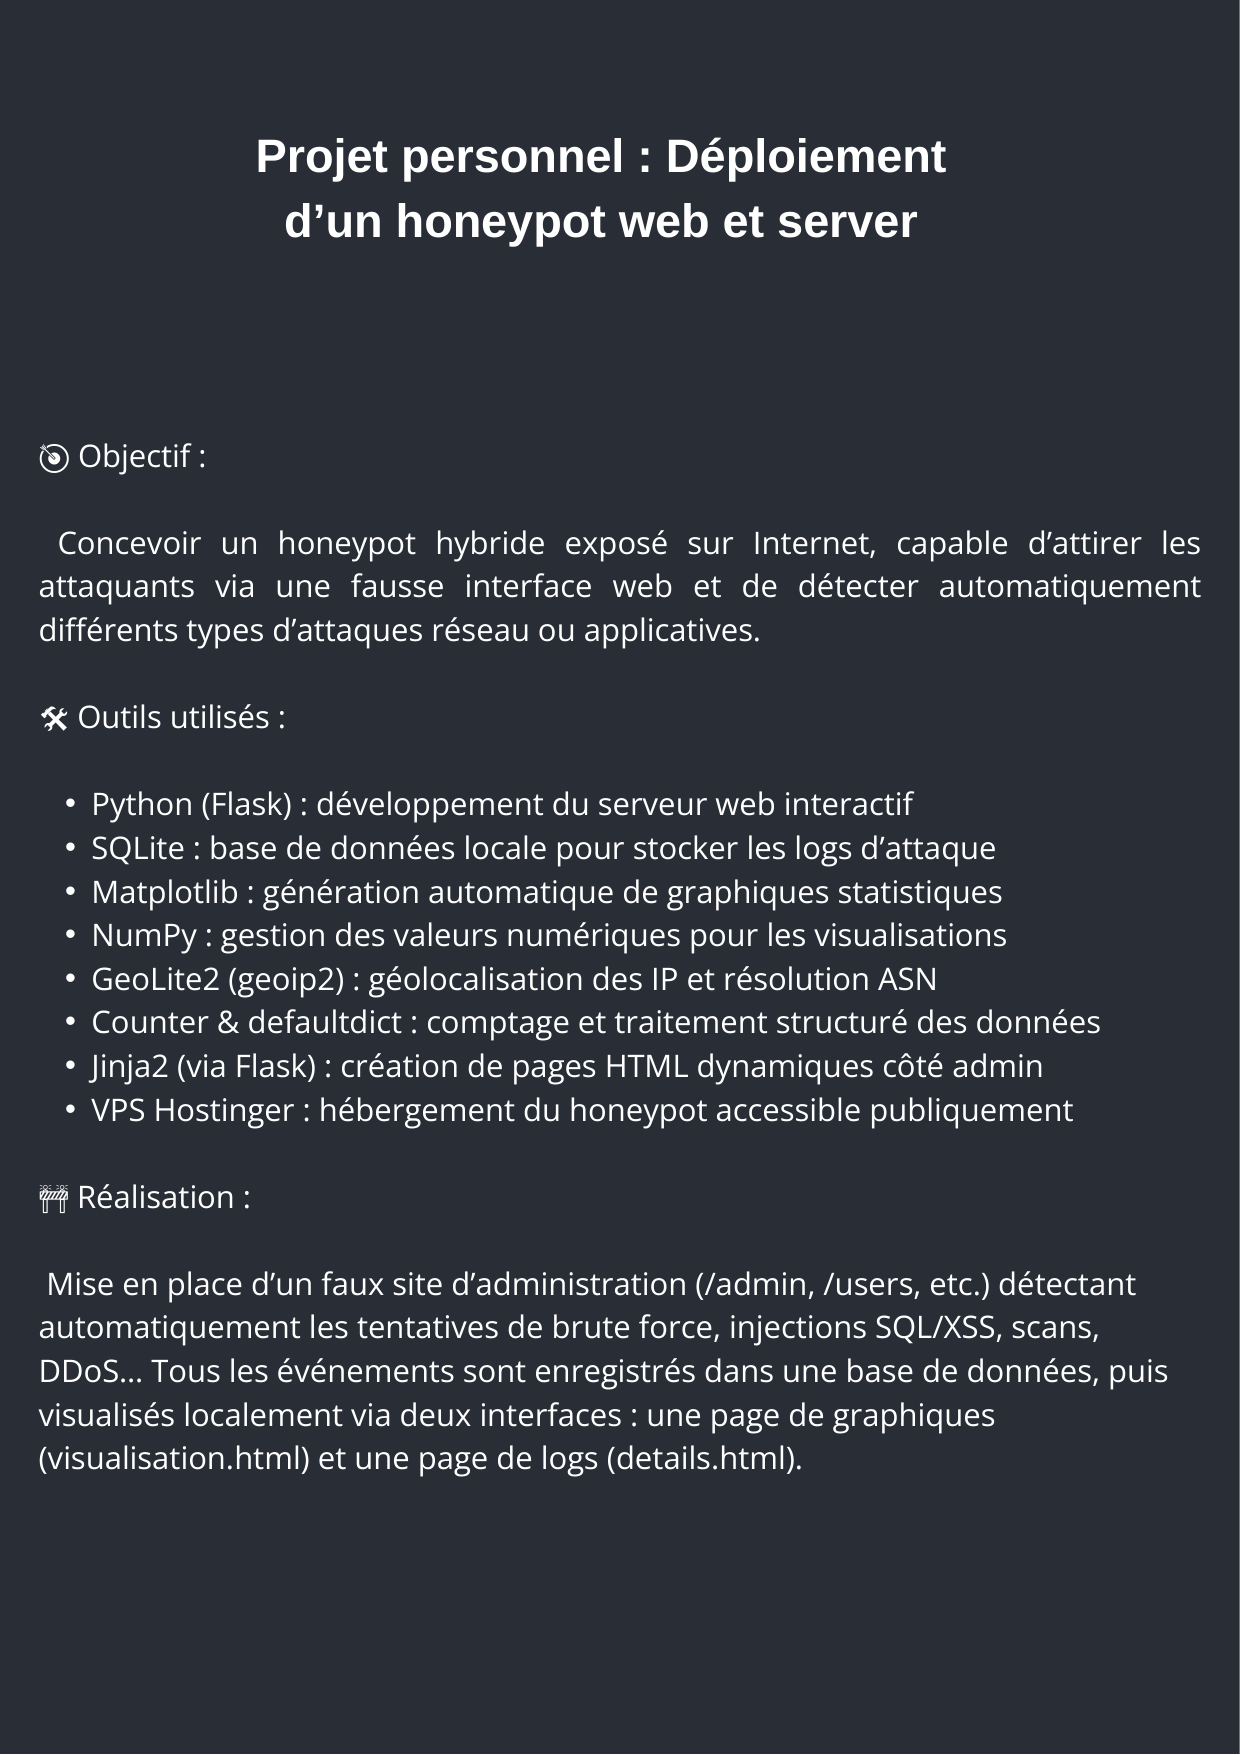

Projet personnel : Déploiement d’un honeypot web et server
🎯 Objectif :

 Concevoir un honeypot hybride exposé sur Internet, capable d’attirer les attaquants via une fausse interface web et de détecter automatiquement différents types d’attaques réseau ou applicatives.

🛠 Outils utilisés :

Python (Flask) : développement du serveur web interactif
SQLite : base de données locale pour stocker les logs d’attaque
Matplotlib : génération automatique de graphiques statistiques
NumPy : gestion des valeurs numériques pour les visualisations
GeoLite2 (geoip2) : géolocalisation des IP et résolution ASN
Counter & defaultdict : comptage et traitement structuré des données
Jinja2 (via Flask) : création de pages HTML dynamiques côté admin
VPS Hostinger : hébergement du honeypot accessible publiquement

🚧 Réalisation :

 Mise en place d’un faux site d’administration (/admin, /users, etc.) détectant automatiquement les tentatives de brute force, injections SQL/XSS, scans, DDoS… Tous les événements sont enregistrés dans une base de données, puis visualisés localement via deux interfaces : une page de graphiques (visualisation.html) et une page de logs (details.html).